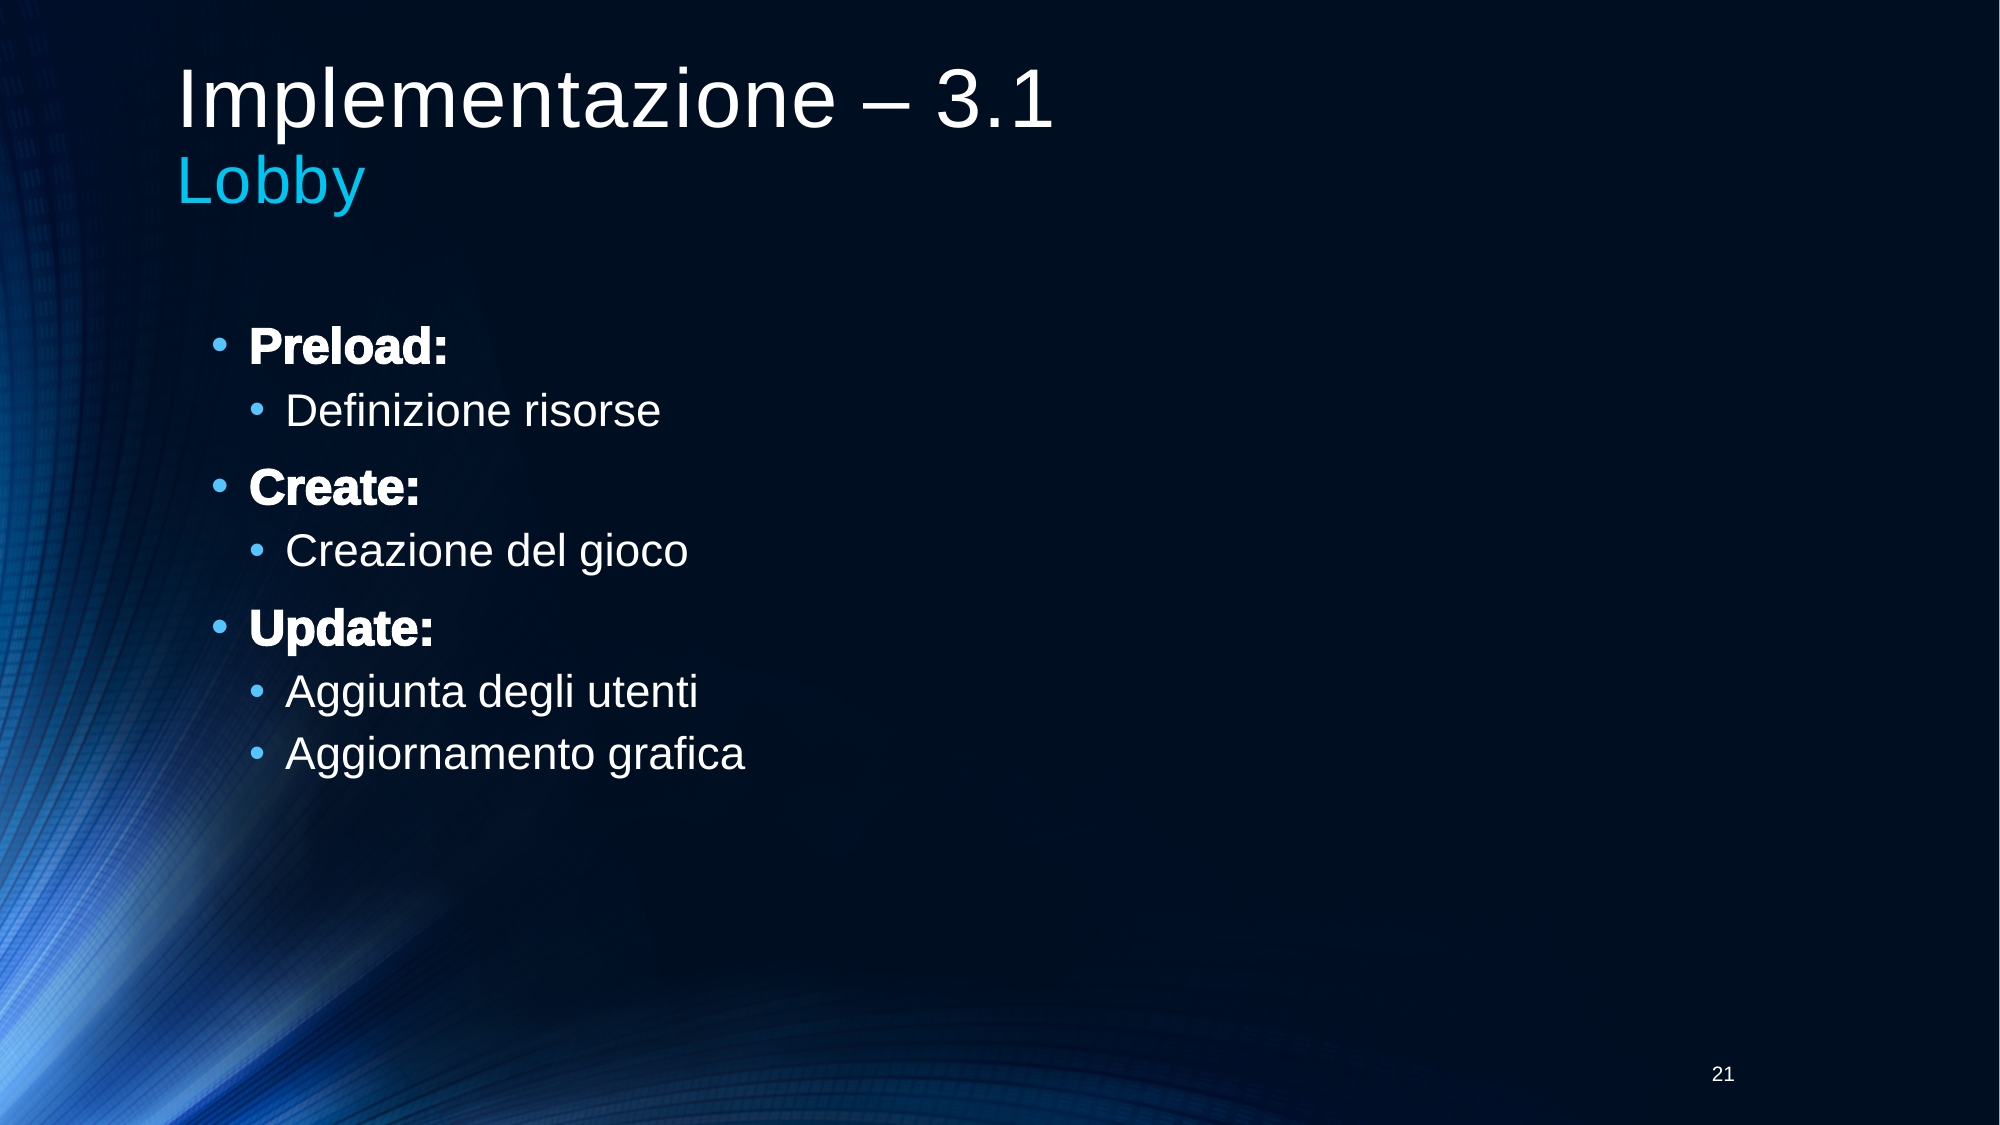

# Implementazione – 3.1 Lobby
Preload:
Definizione risorse
Create:
Creazione del gioco
Update:
Aggiunta degli utenti
Aggiornamento grafica

21